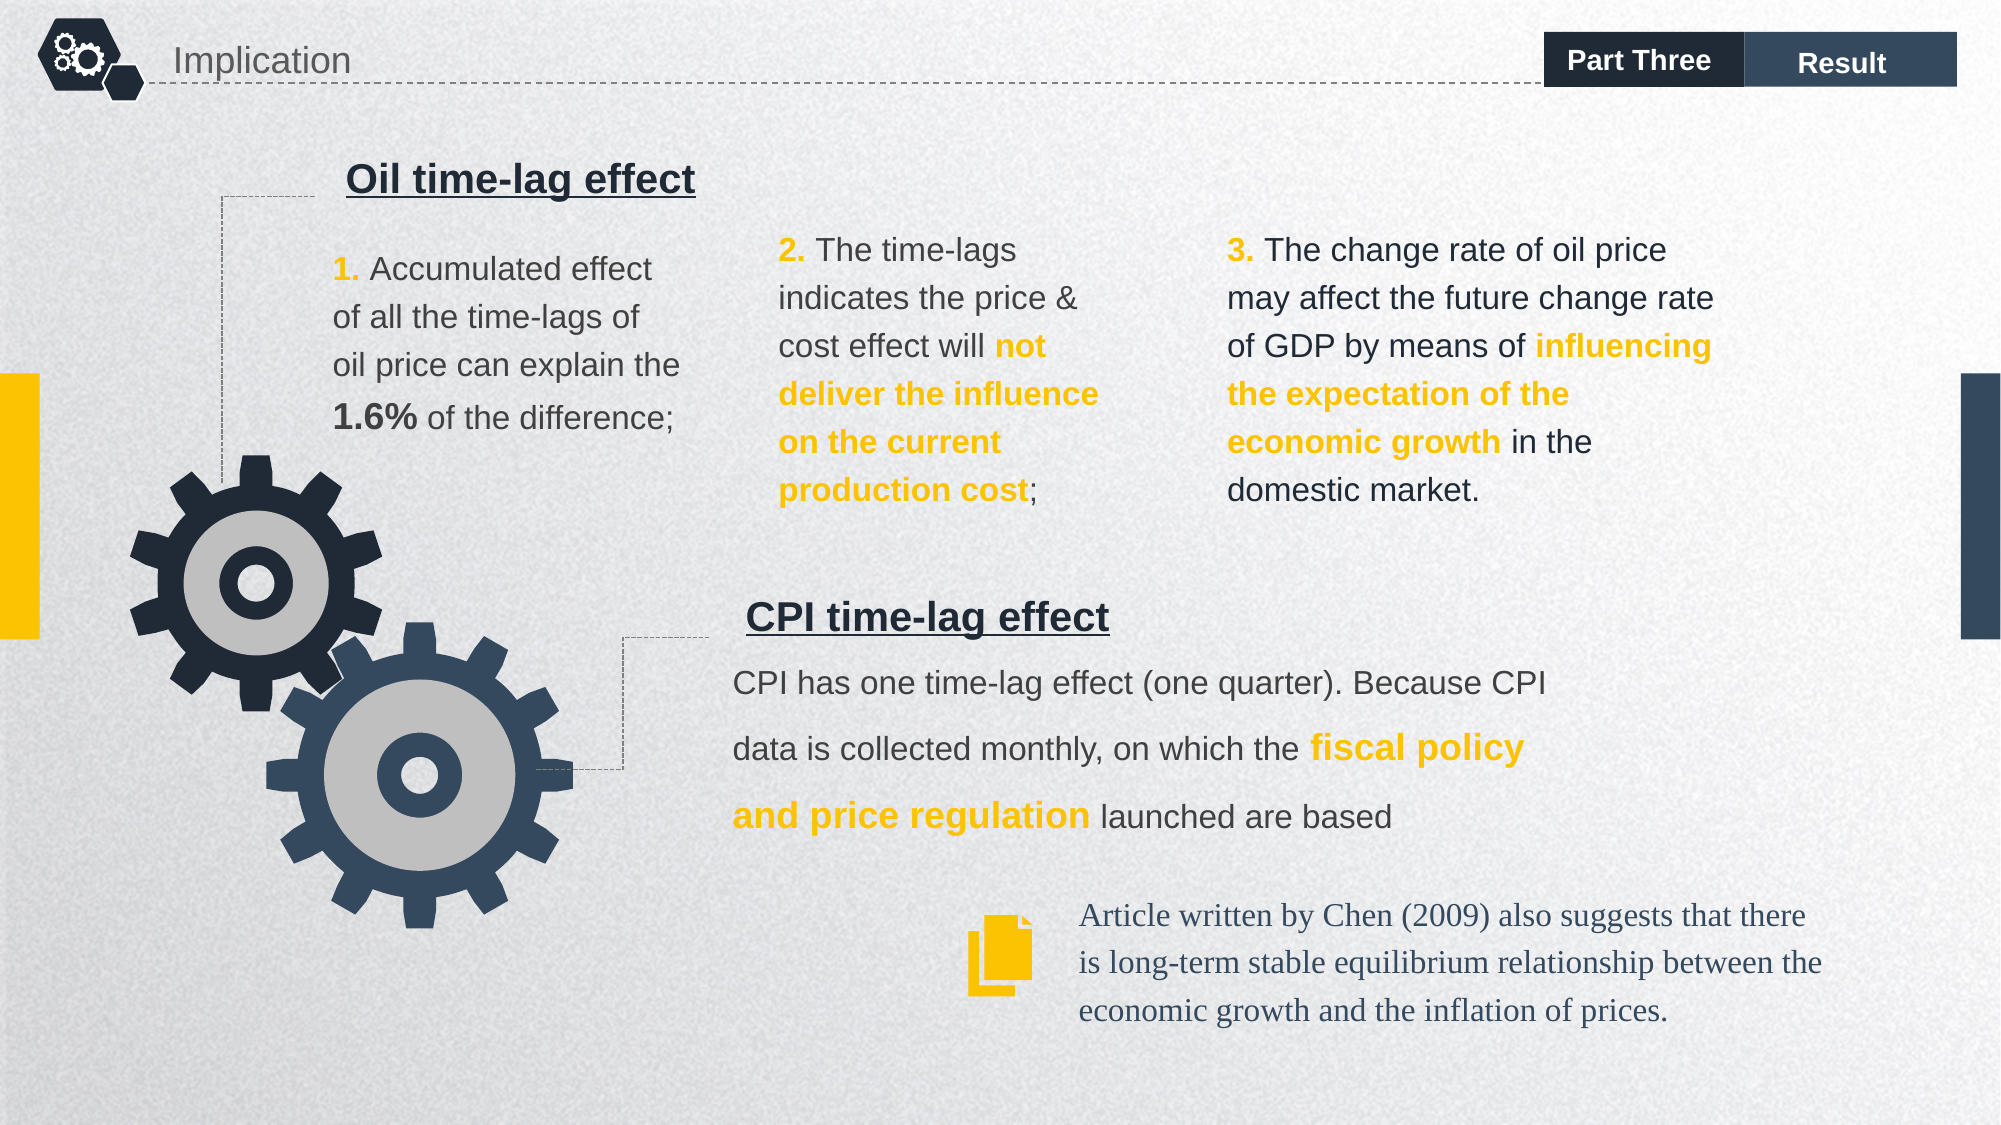

Implication

Part Three
Result

Oil time-lag effect
1. Accumulated effect of all the time-lags of oil price can explain the 1.6% of the difference;
2. The time-lags indicates the price & cost effect will not deliver the influence on the current production cost;
3. The change rate of oil price may affect the future change rate of GDP by means of influencing the expectation of the economic growth in the domestic market.

CPI time-lag effect
CPI has one time-lag effect (one quarter). Because CPI data is collected monthly, on which the fiscal policy and price regulation launched are based

Article written by Chen (2009) also suggests that there is long-term stable equilibrium relationship between the economic growth and the inflation of prices.